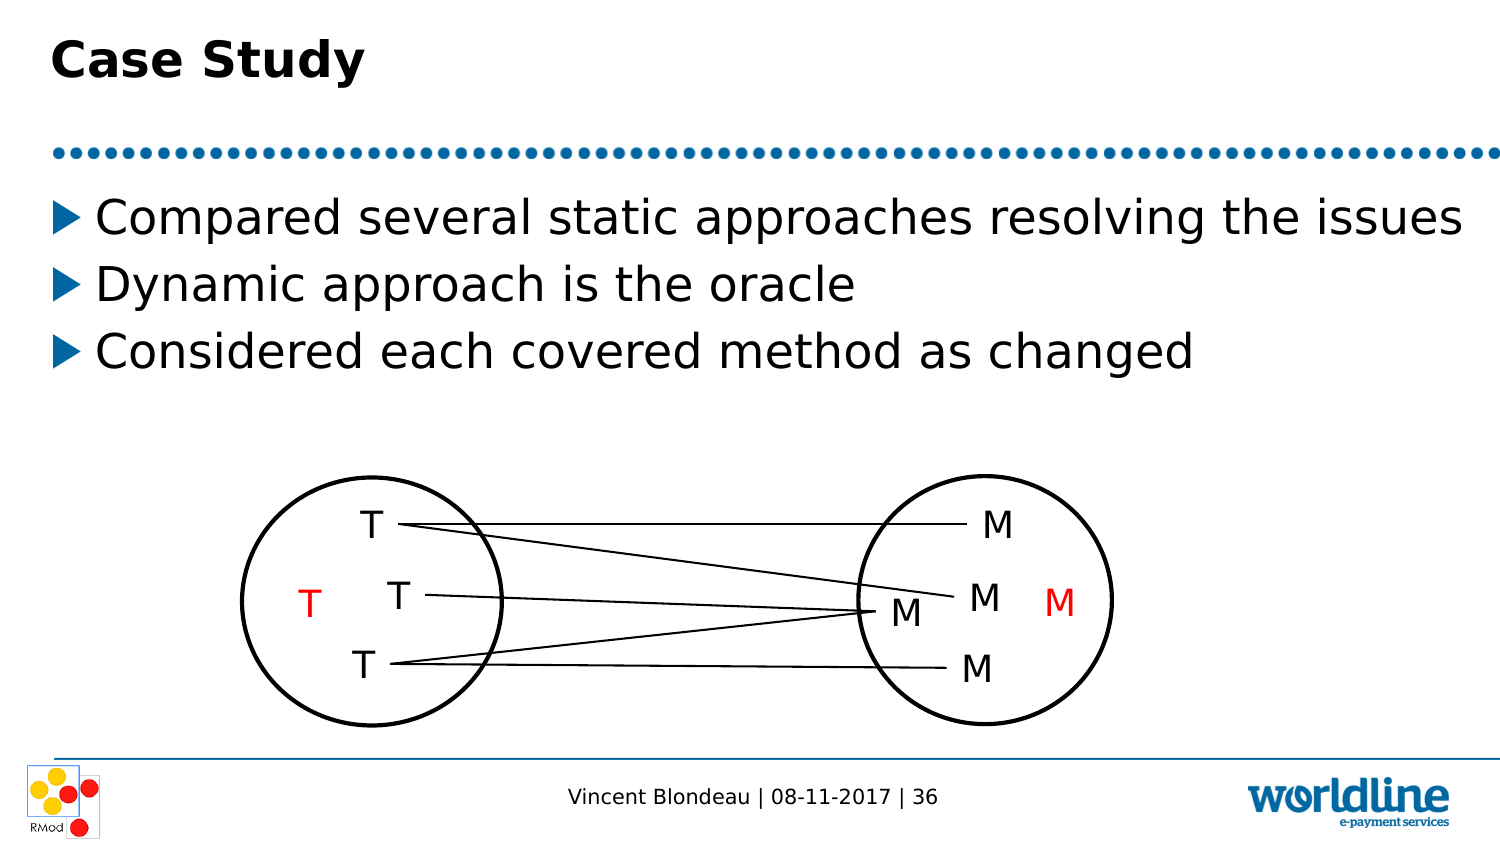

# Case Study
Compared several static approaches resolving the issues
Dynamic approach is the oracle
Considered each covered method as changed

T
M
T
M
M
T
M
T
M